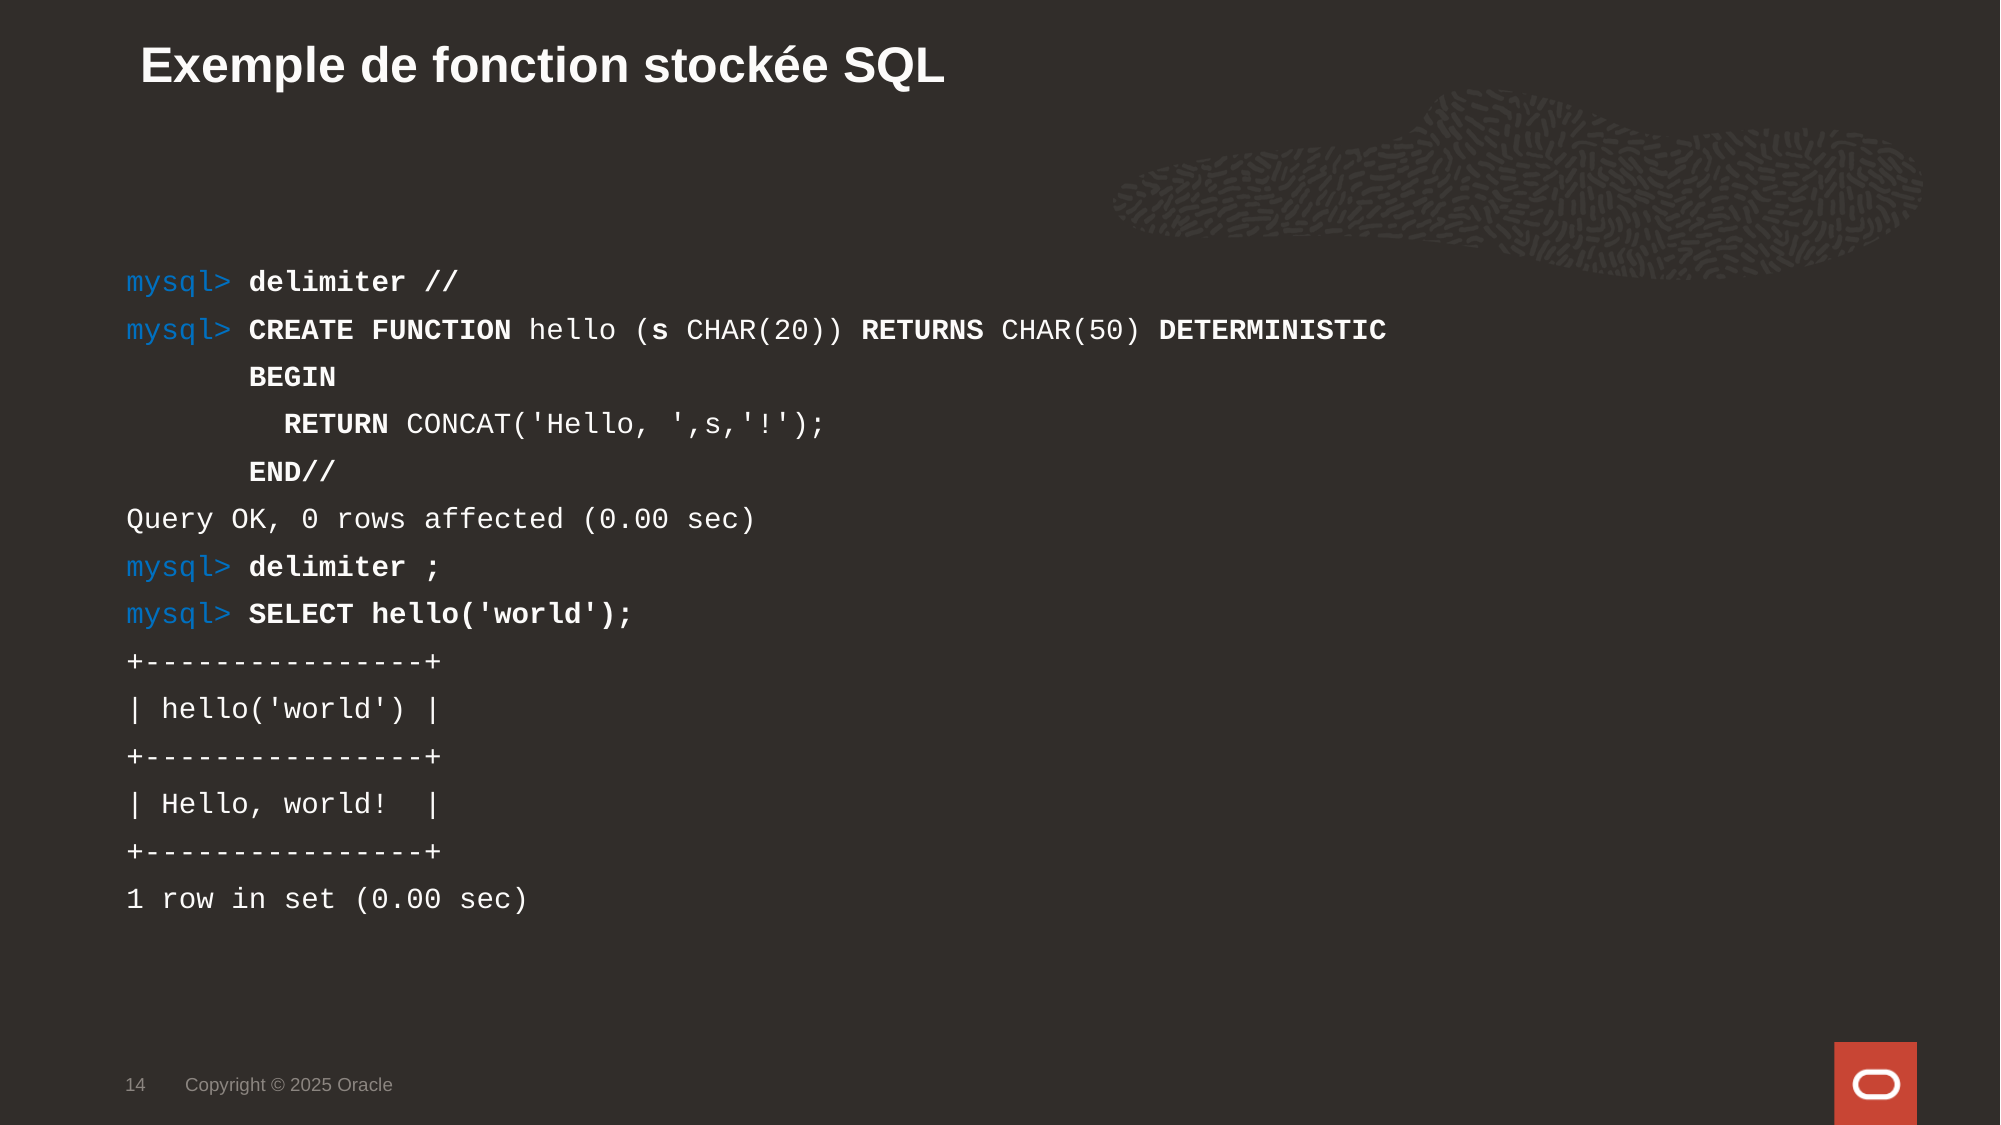

Exemple de fonction stockée SQL

mysql> delimiter //
mysql> CREATE FUNCTION hello (s CHAR(20)) RETURNS CHAR(50) DETERMINISTIC
       BEGIN
         RETURN CONCAT('Hello, ',s,'!');
       END//
Query OK, 0 rows affected (0.00 sec)
mysql> delimiter ;
mysql> SELECT hello('world');
+----------------+
| hello('world') |
+----------------+
| Hello, world!  |
+----------------+
1 row in set (0.00 sec)
14
Copyright © 2025 Oracle